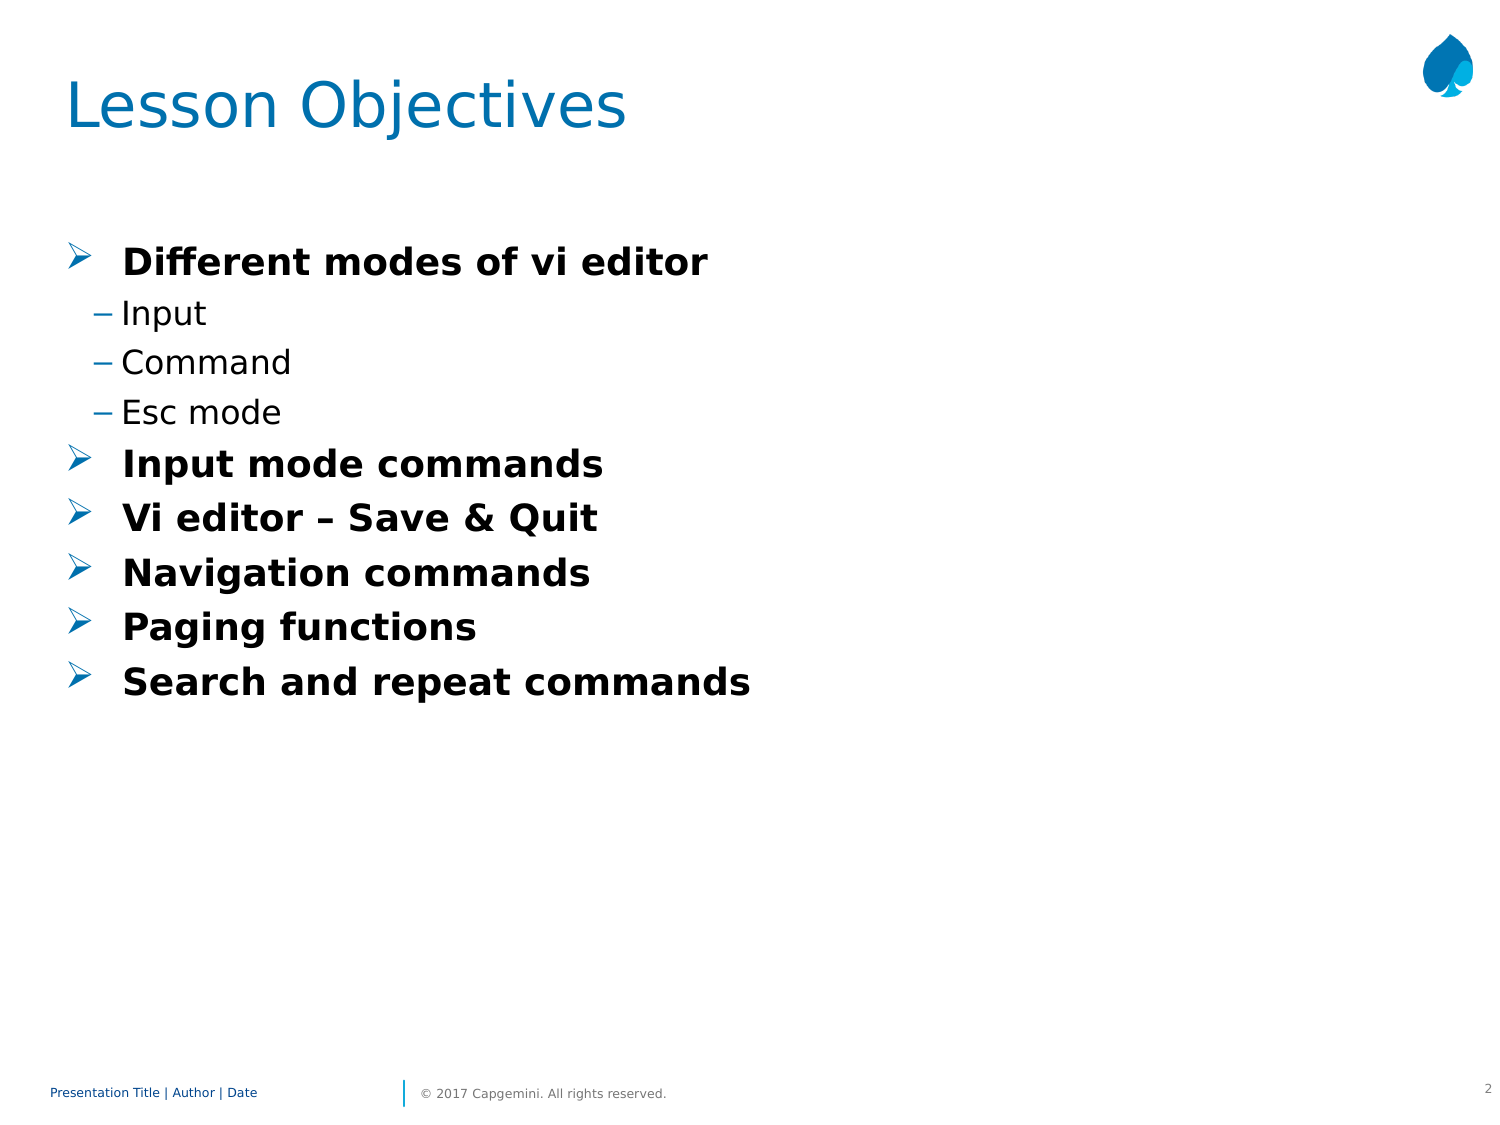

# Lesson Objectives
Different modes of vi editor
Input
Command
Esc mode
Input mode commands
Vi editor – Save & Quit
Navigation commands
Paging functions
Search and repeat commands